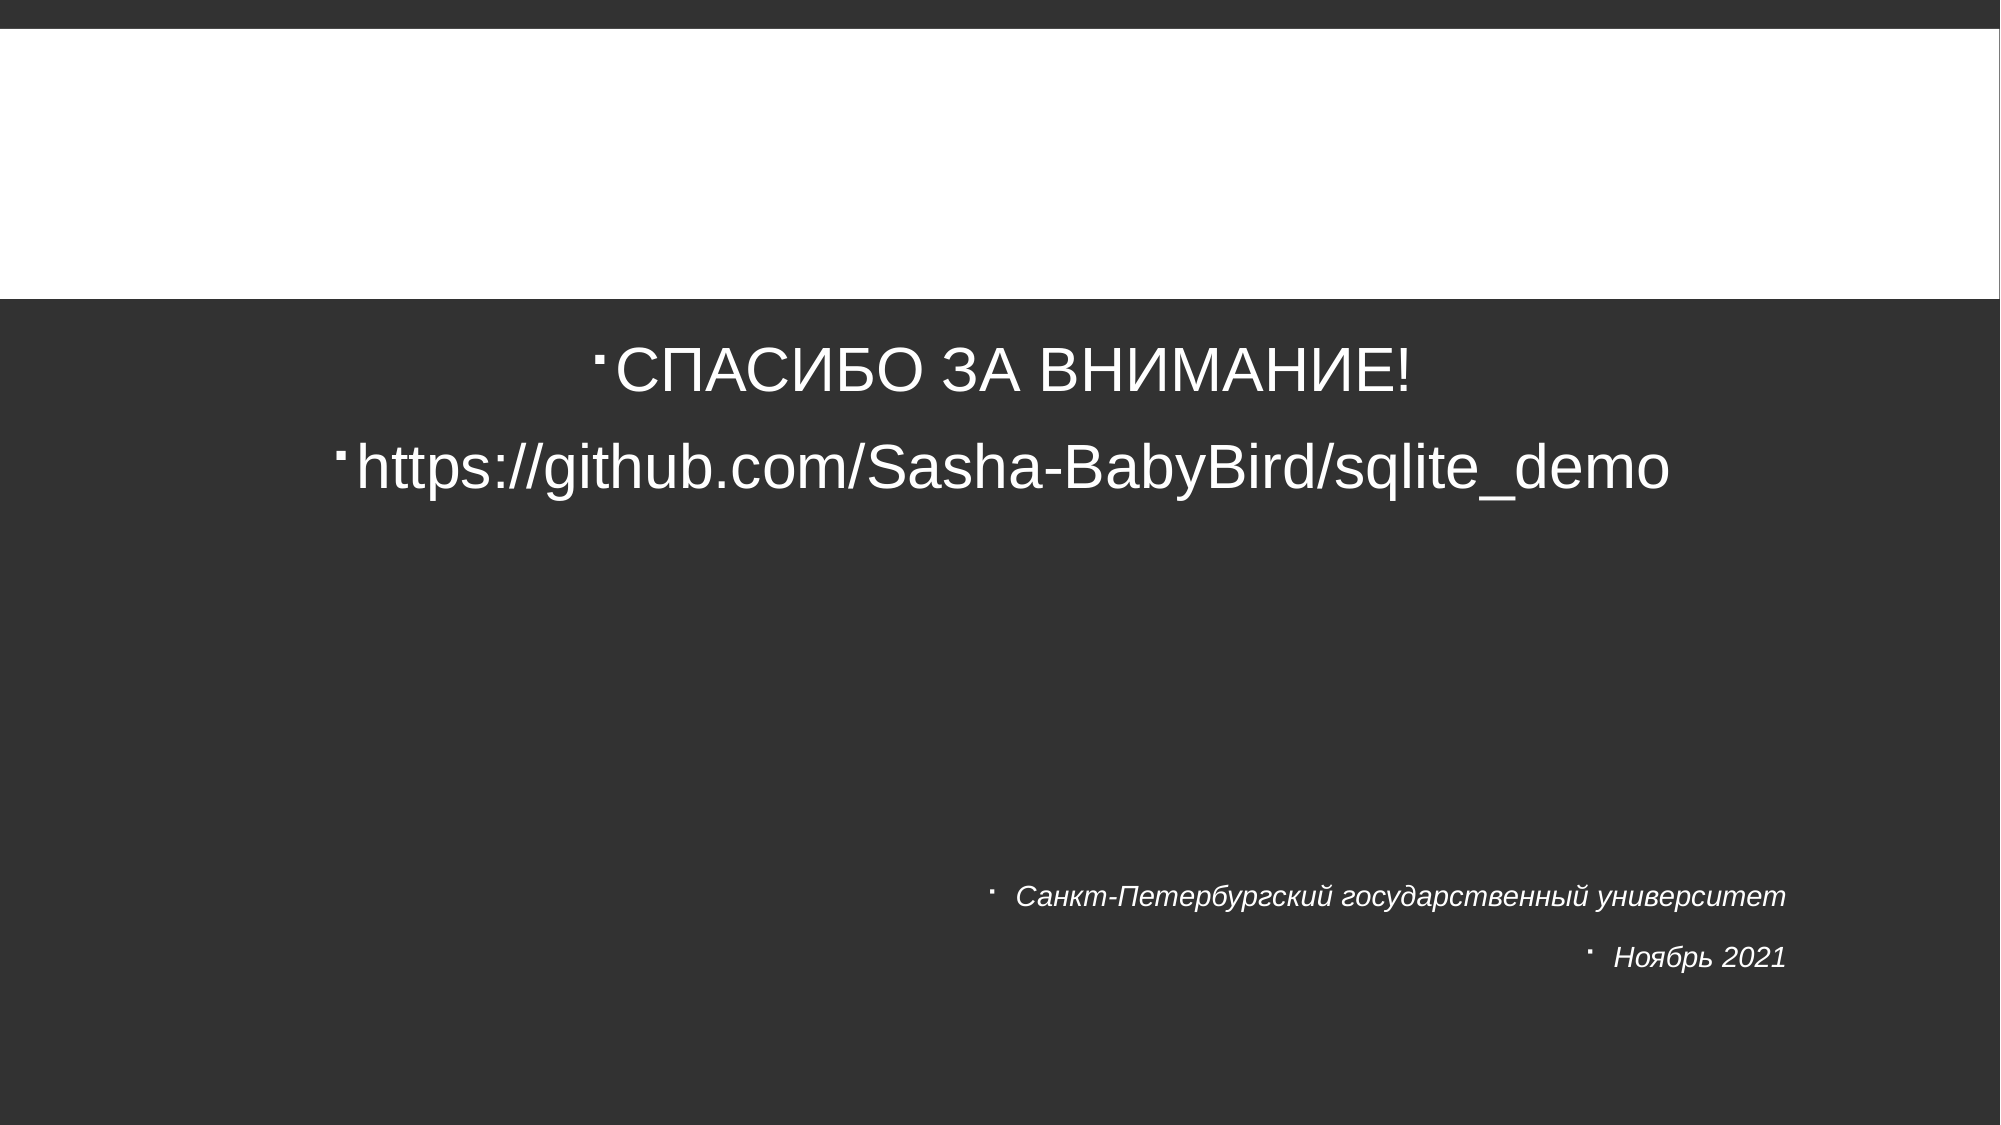

#
СПАСИБО ЗА ВНИМАНИЕ!
https://github.com/Sasha-BabyBird/sqlite_demo

Санкт-Петербургский государственный университет
Ноябрь 2021